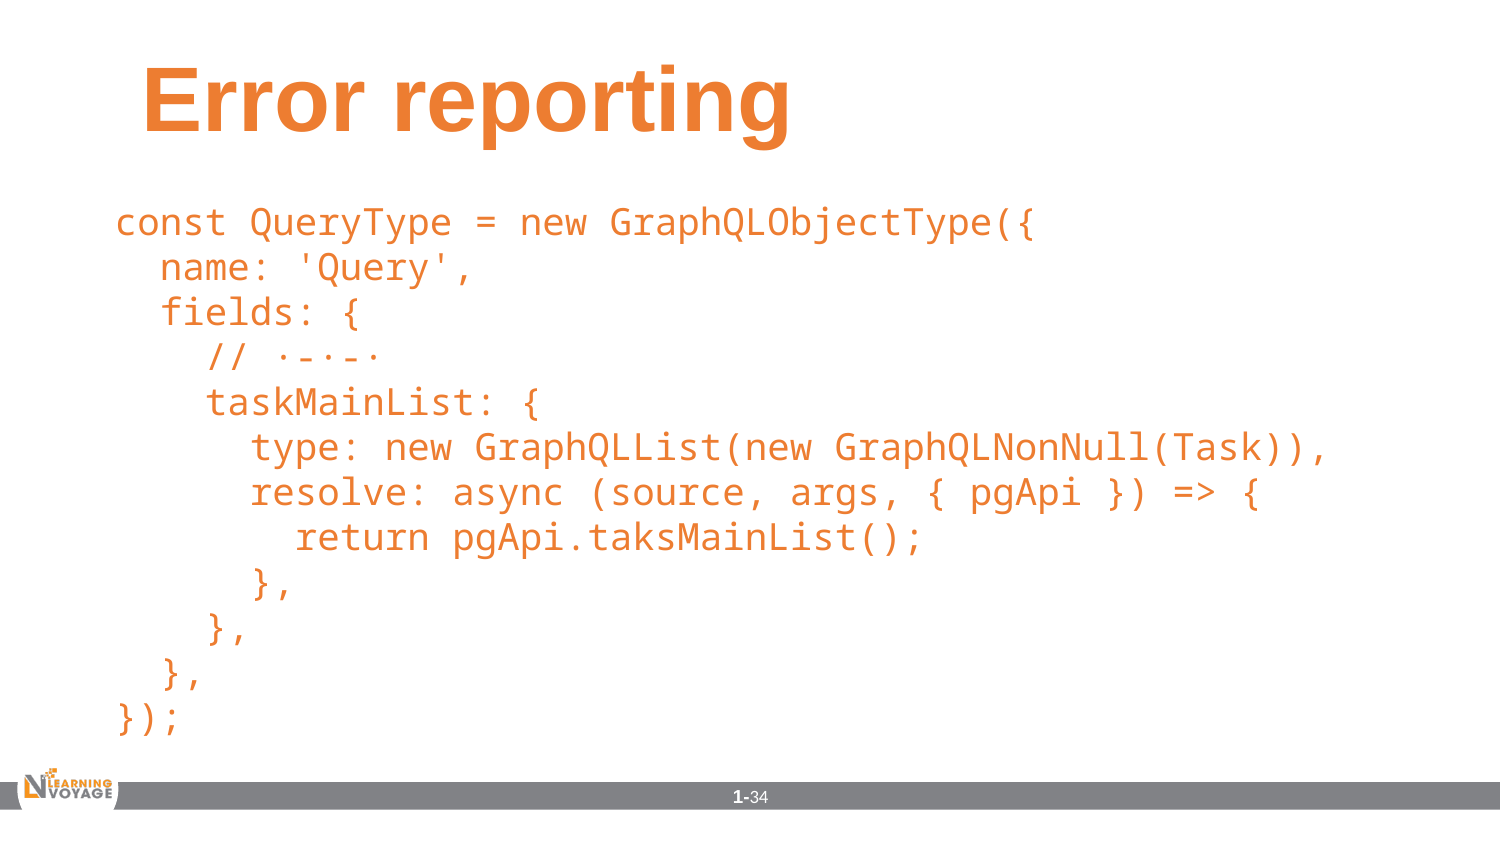

Error reporting
const QueryType = new GraphQLObjectType({
  name: 'Query',
  fields: {
    // ·-·-·
    taskMainList: {
      type: new GraphQLList(new GraphQLNonNull(Task)),
      resolve: async (source, args, { pgApi }) => {
        return pgApi.taksMainList();
      },
    },
  },
});
1-34